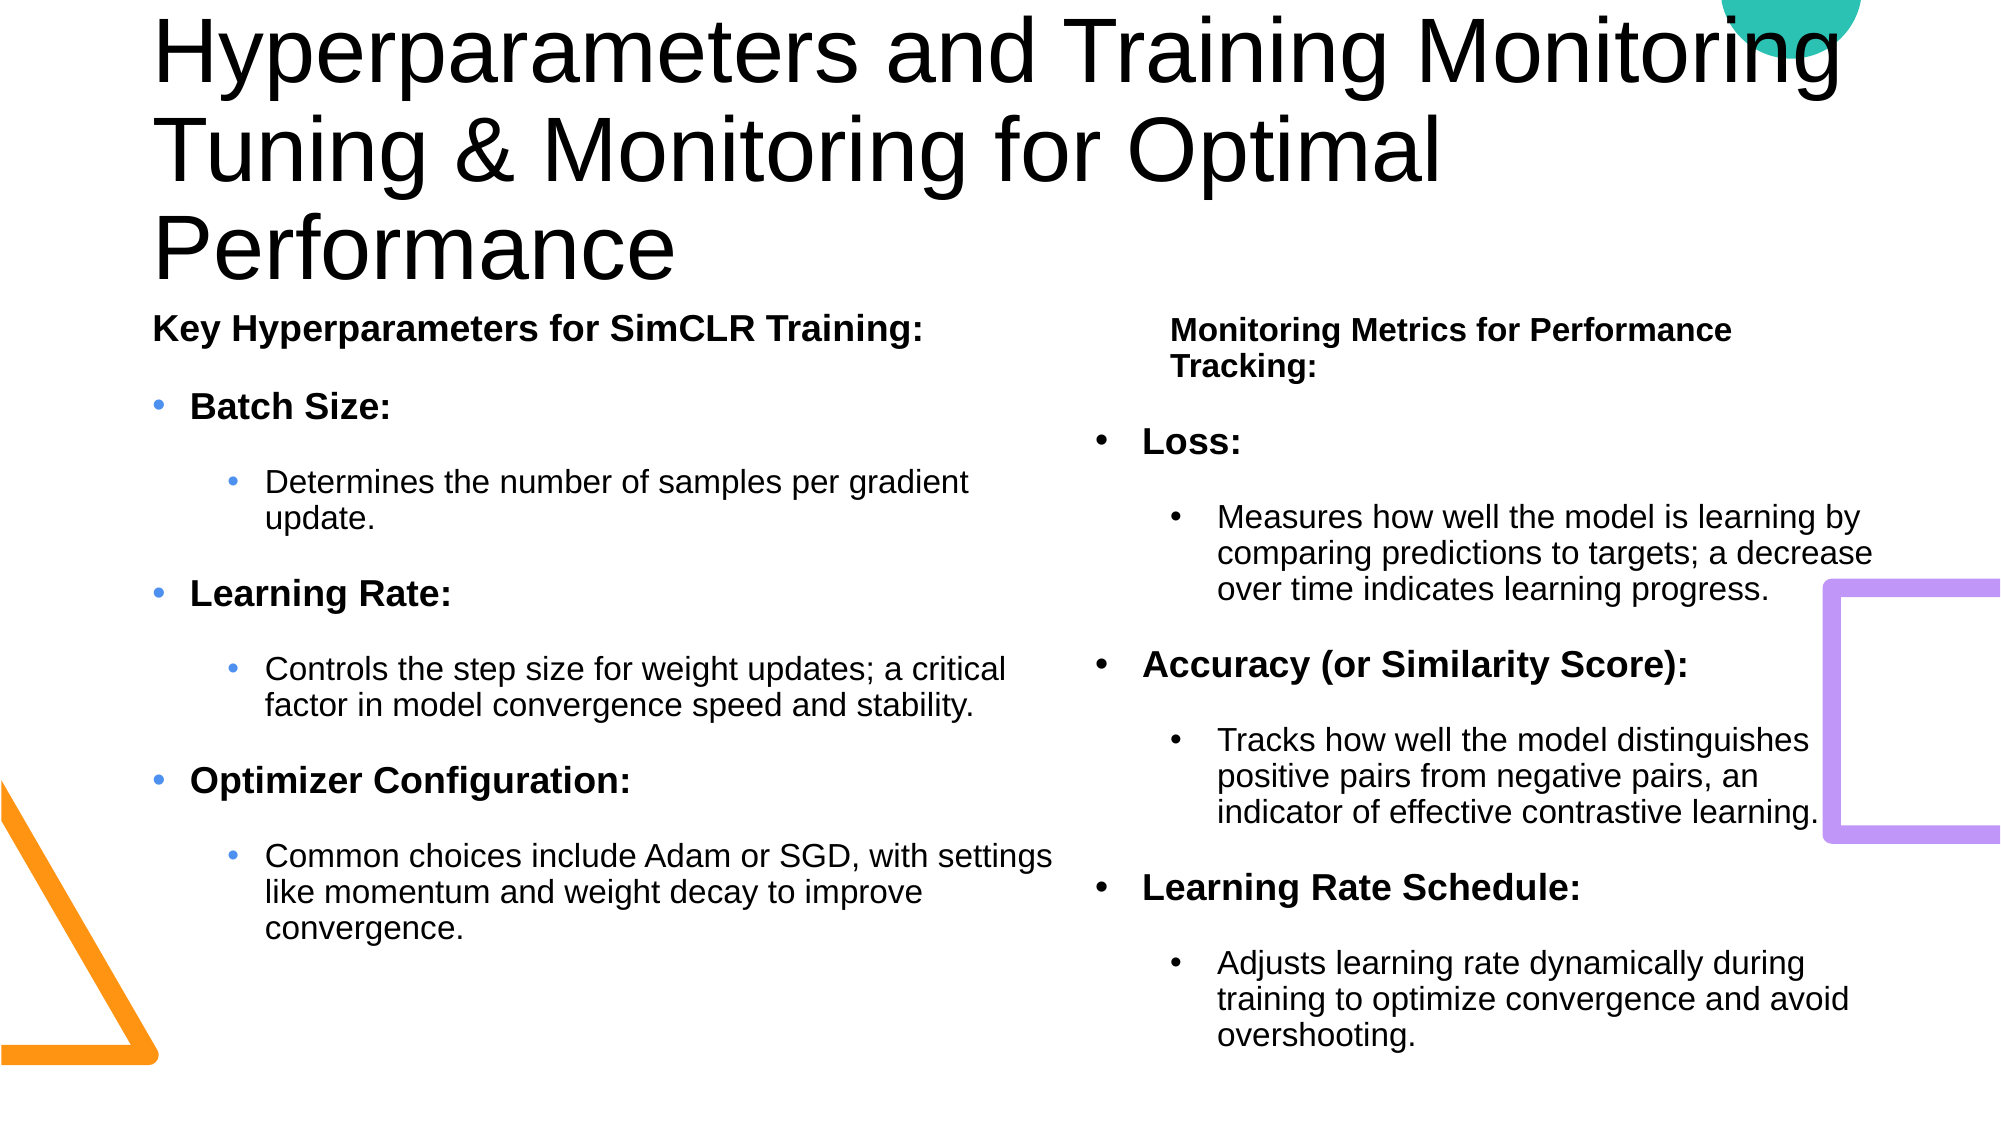

# Hyperparameters and Training Monitoring
Tuning & Monitoring for Optimal Performance
Key Hyperparameters for SimCLR Training:
Batch Size:
Determines the number of samples per gradient update.
Learning Rate:
Controls the step size for weight updates; a critical factor in model convergence speed and stability.
Optimizer Configuration:
Common choices include Adam or SGD, with settings like momentum and weight decay to improve convergence.

Monitoring Metrics for Performance Tracking:
Loss:
Measures how well the model is learning by comparing predictions to targets; a decrease over time indicates learning progress.
Accuracy (or Similarity Score):
Tracks how well the model distinguishes positive pairs from negative pairs, an indicator of effective contrastive learning.
Learning Rate Schedule:
Adjusts learning rate dynamically during training to optimize convergence and avoid overshooting.